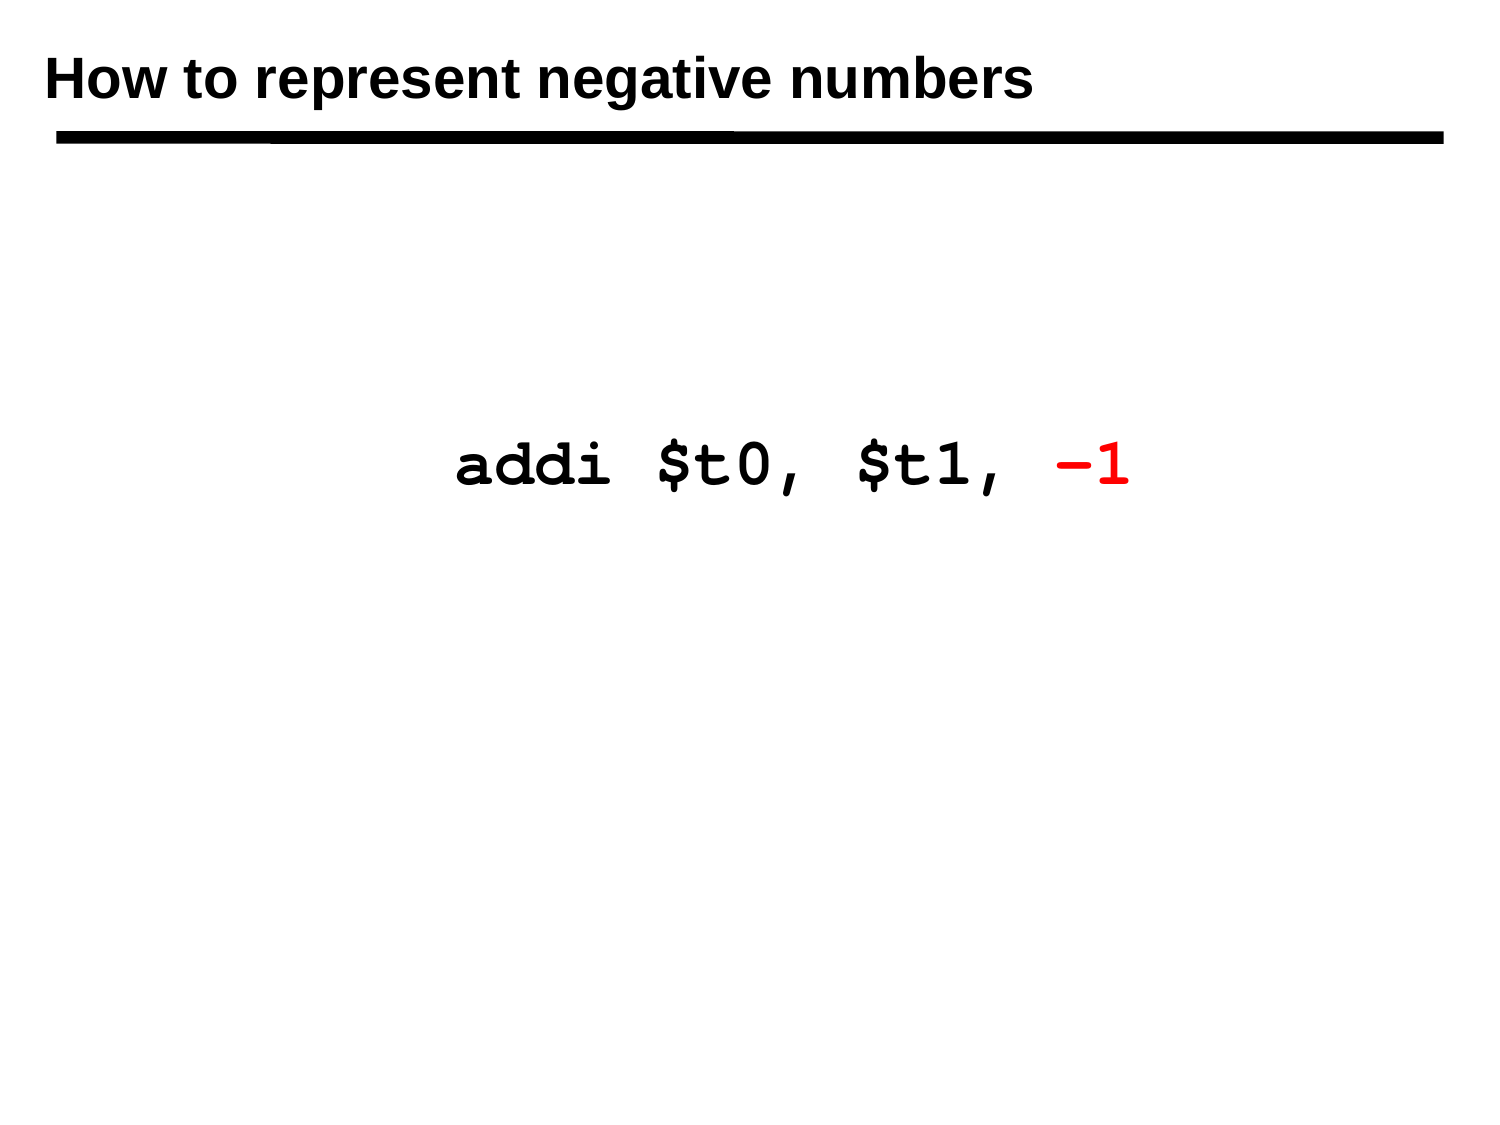

# How to represent negative numbers
addi $t0, $t1, -1